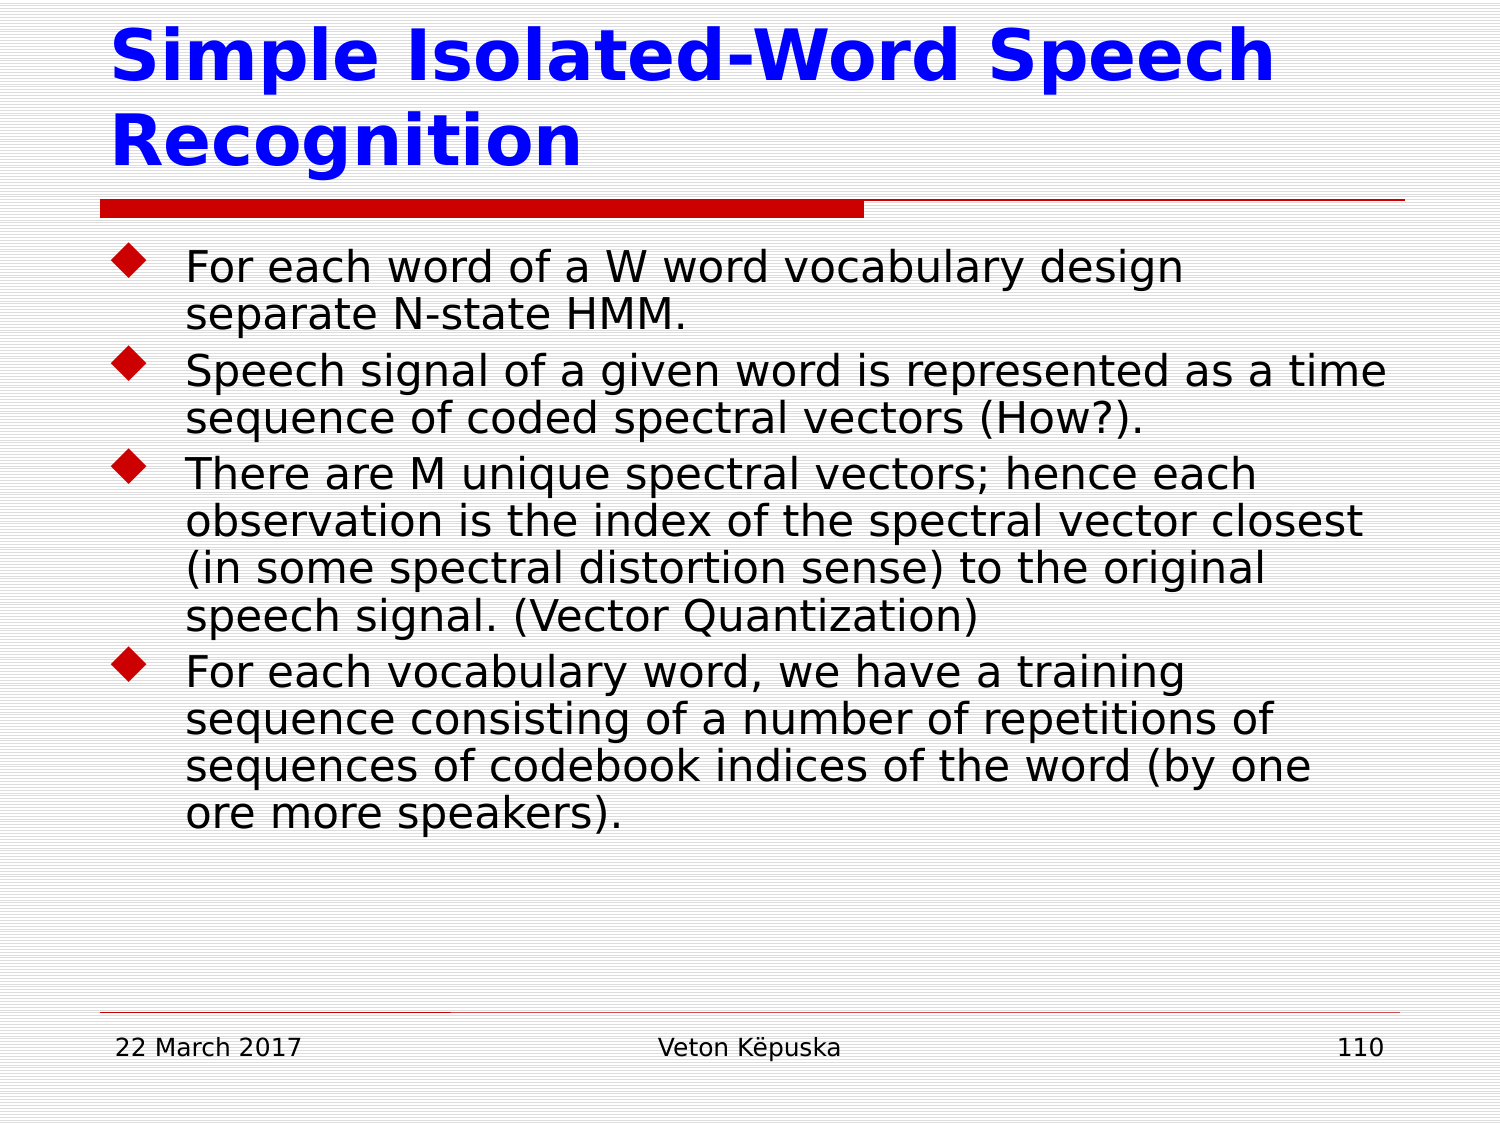

# Simple Isolated-Word Speech Recognition
For each word of a W word vocabulary design separate N-state HMM.
Speech signal of a given word is represented as a time sequence of coded spectral vectors (How?).
There are M unique spectral vectors; hence each observation is the index of the spectral vector closest (in some spectral distortion sense) to the original speech signal. (Vector Quantization)
For each vocabulary word, we have a training sequence consisting of a number of repetitions of sequences of codebook indices of the word (by one ore more speakers).
22 March 2017
Veton Këpuska
110